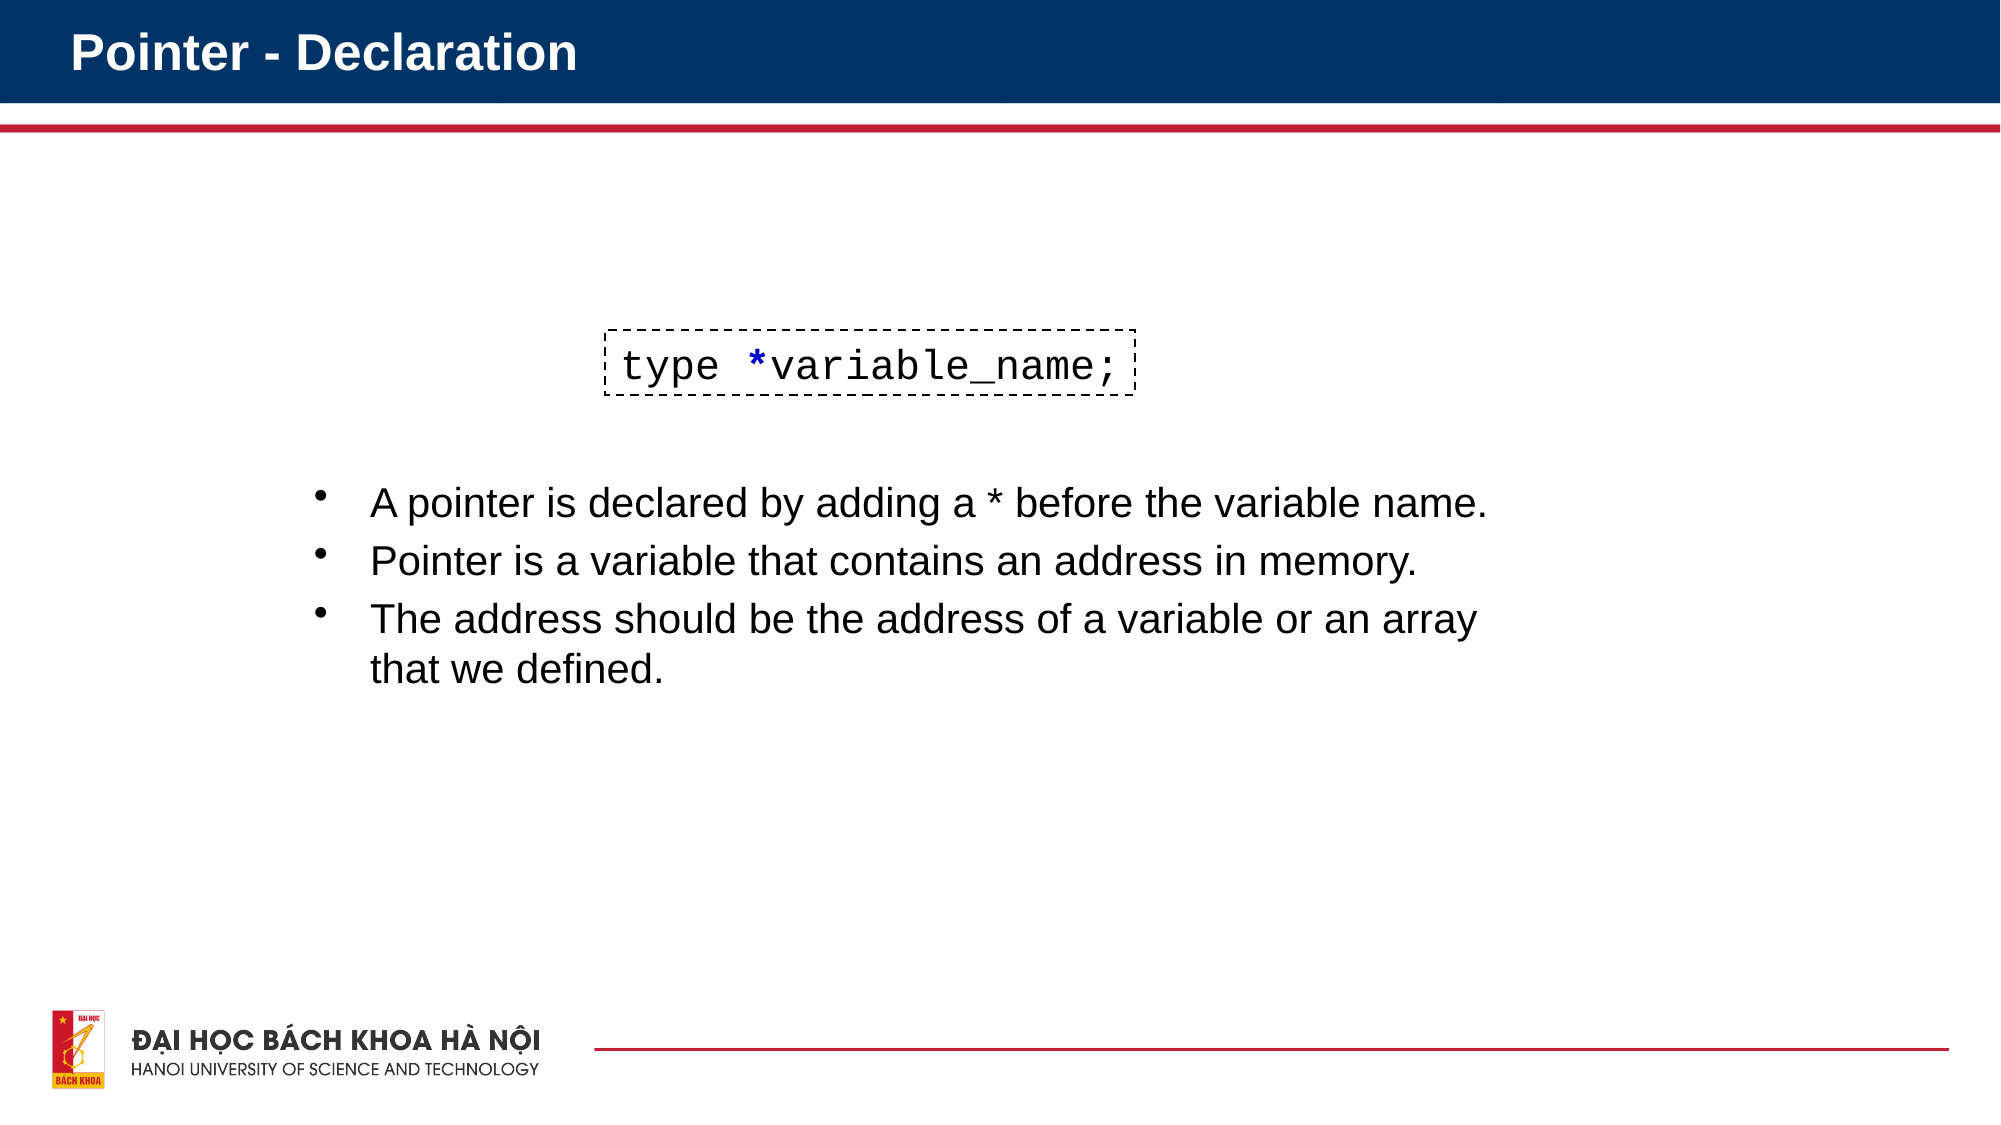

# Pointer - Declaration

type *variable_name;
A pointer is declared by adding a * before the variable name.
Pointer is a variable that contains an address in memory.
The address should be the address of a variable or an array that we defined.